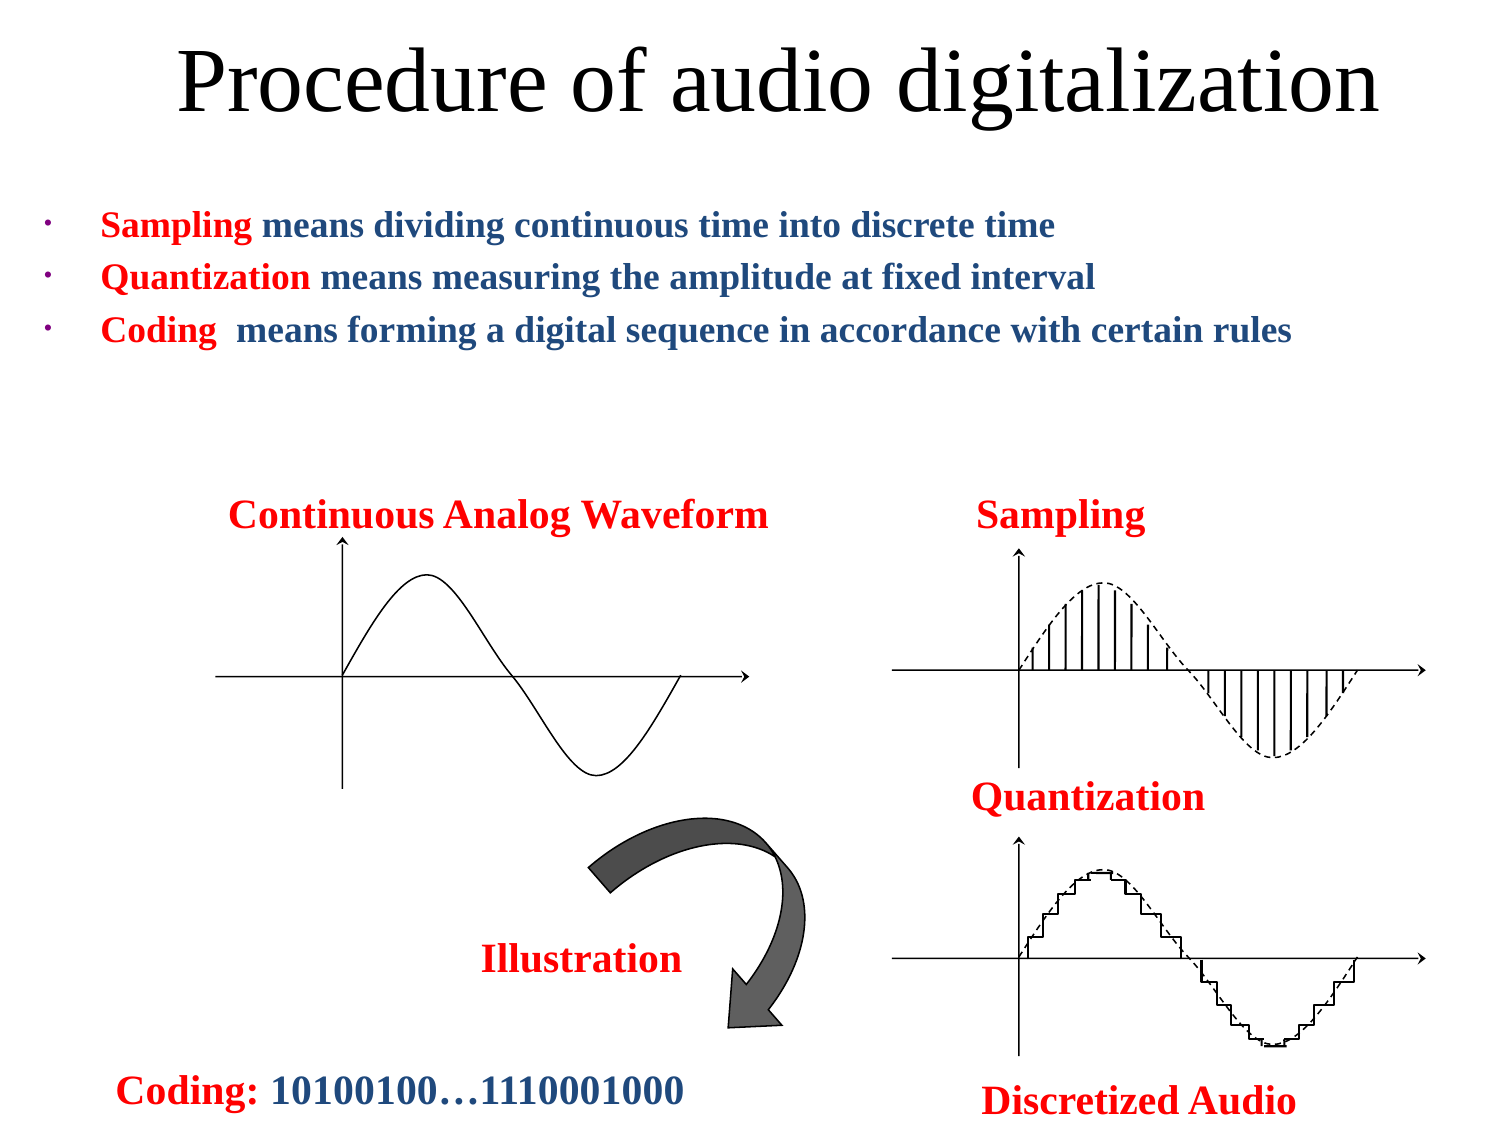

# Procedure of audio digitalization
Sampling means dividing continuous time into discrete time
Quantization means measuring the amplitude at fixed interval
Coding  means forming a digital sequence in accordance with certain rules
Continuous Analog Waveform

Sampling

Discretized Audio
Quantization
Illustration

Coding: 10100100…1110001000